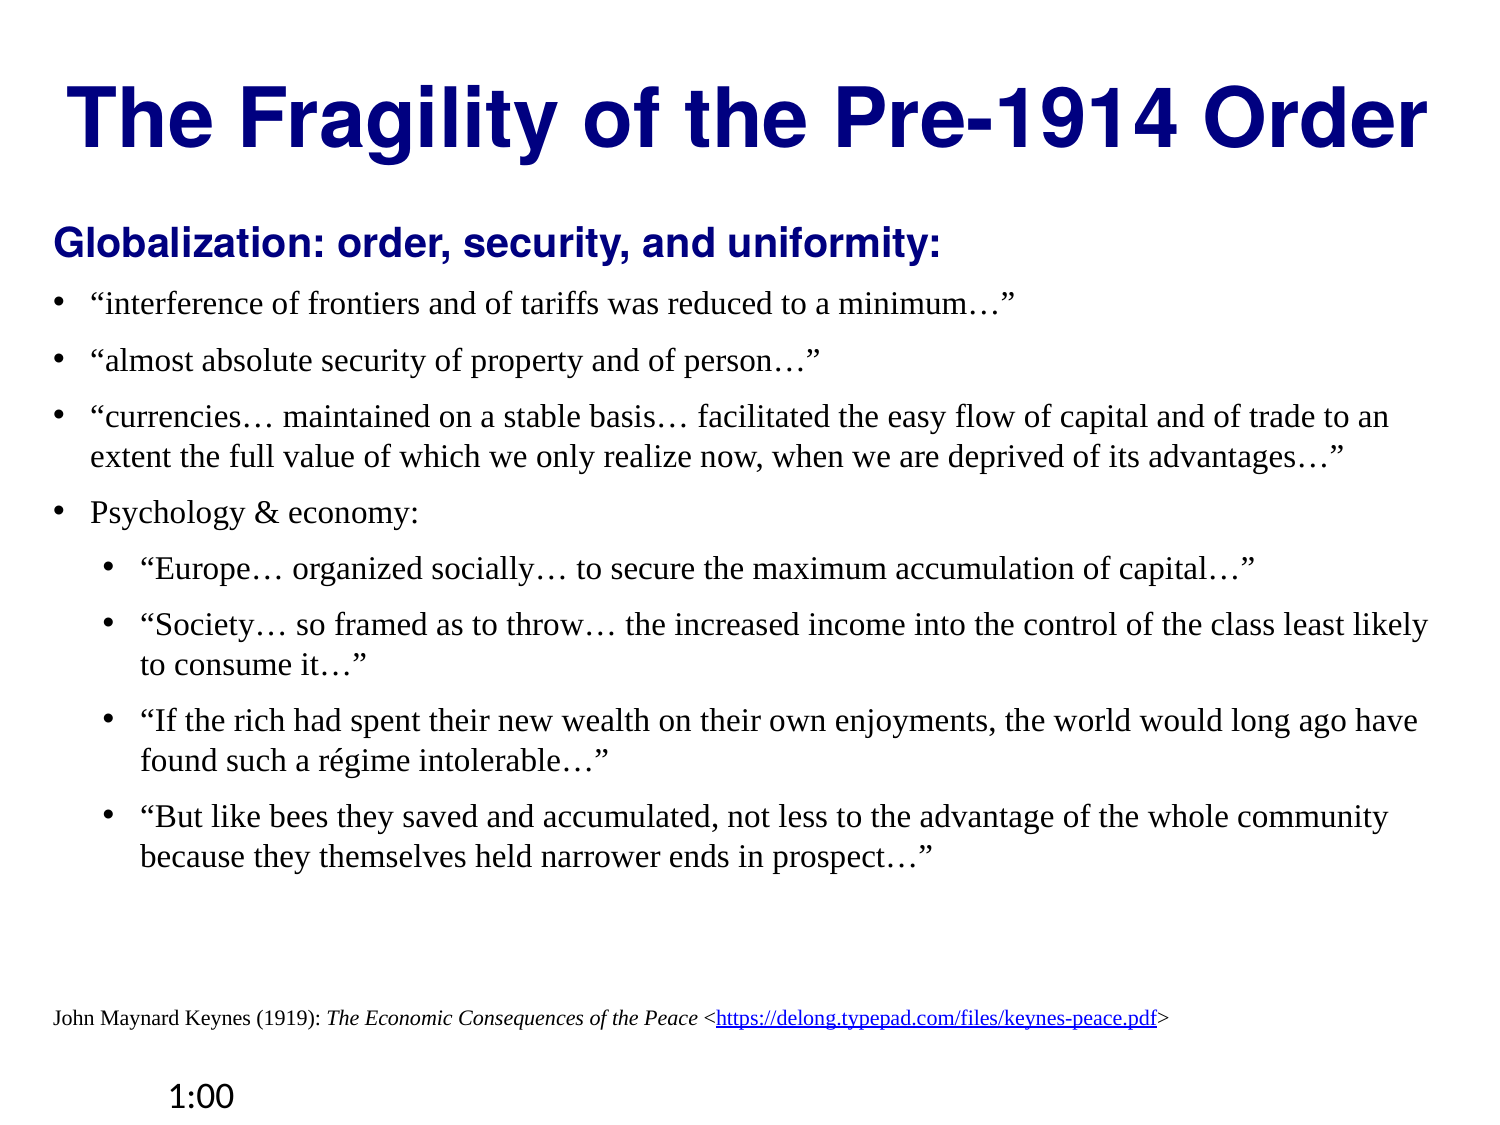

The Fragility of the Pre-1914 Order
Globalization: order, security, and uniformity:
“interference of frontiers and of tariffs was reduced to a minimum…”
“almost absolute security of property and of person…”
“currencies… maintained on a stable basis… facilitated the easy flow of capital and of trade to an extent the full value of which we only realize now, when we are deprived of its advantages…”
Psychology & economy:
“Europe… organized socially… to secure the maximum accumulation of capital…”
“Society… so framed as to throw… the increased income into the control of the class least likely to consume it…”
“If the rich had spent their new wealth on their own enjoyments, the world would long ago have found such a régime intolerable…”
“But like bees they saved and accumulated, not less to the advantage of the whole community because they themselves held narrower ends in prospect…”

John Maynard Keynes (1919): The Economic Consequences of the Peace <https://delong.typepad.com/files/keynes-peace.pdf>
1:00